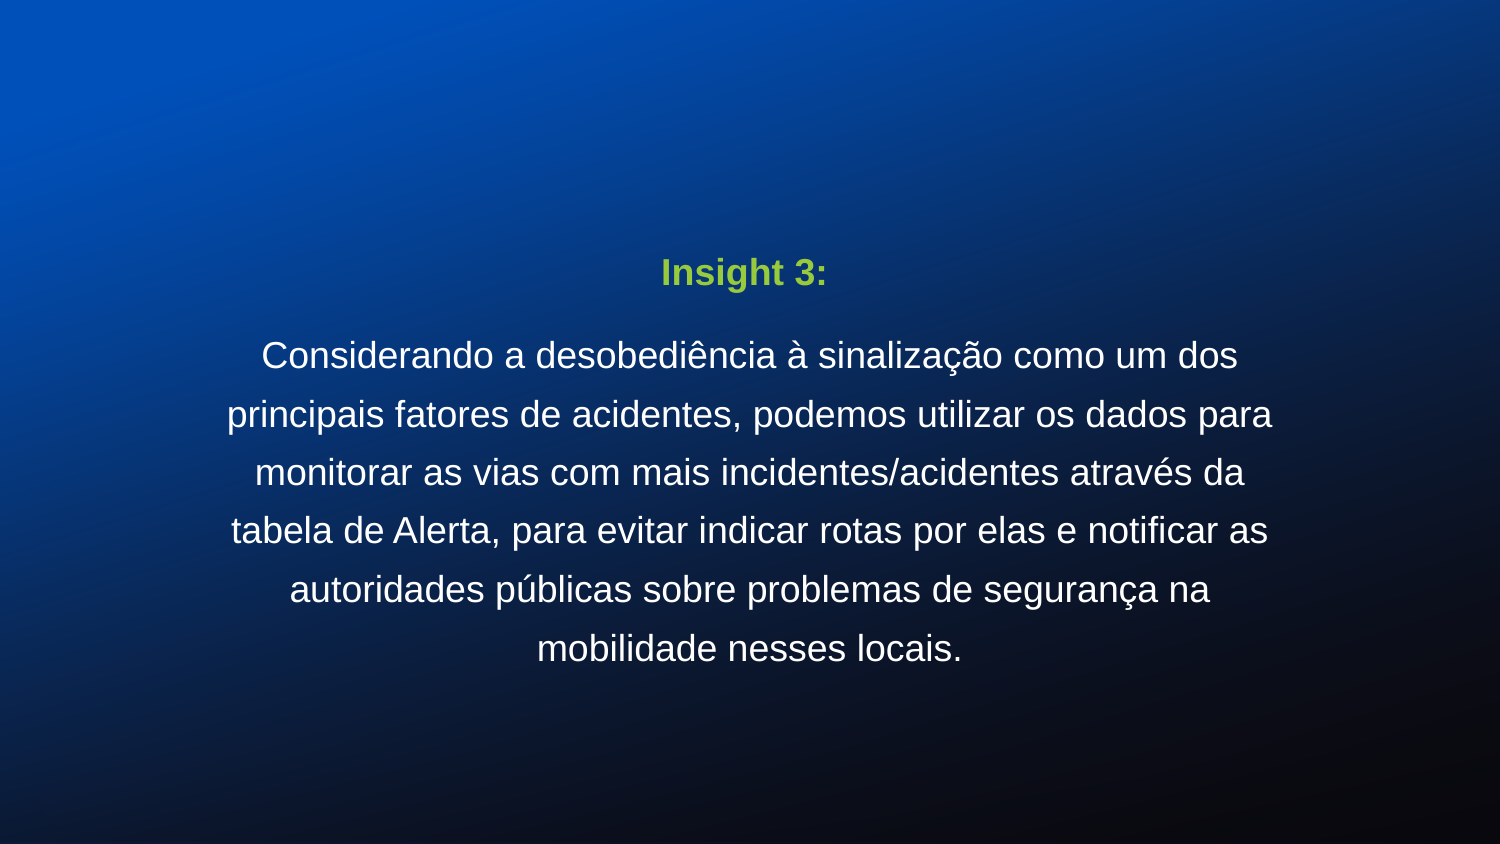

Insight 3:
Considerando a desobediência à sinalização como um dos principais fatores de acidentes, podemos utilizar os dados para monitorar as vias com mais incidentes/acidentes através da tabela de Alerta, para evitar indicar rotas por elas e notificar as autoridades públicas sobre problemas de segurança na mobilidade nesses locais.